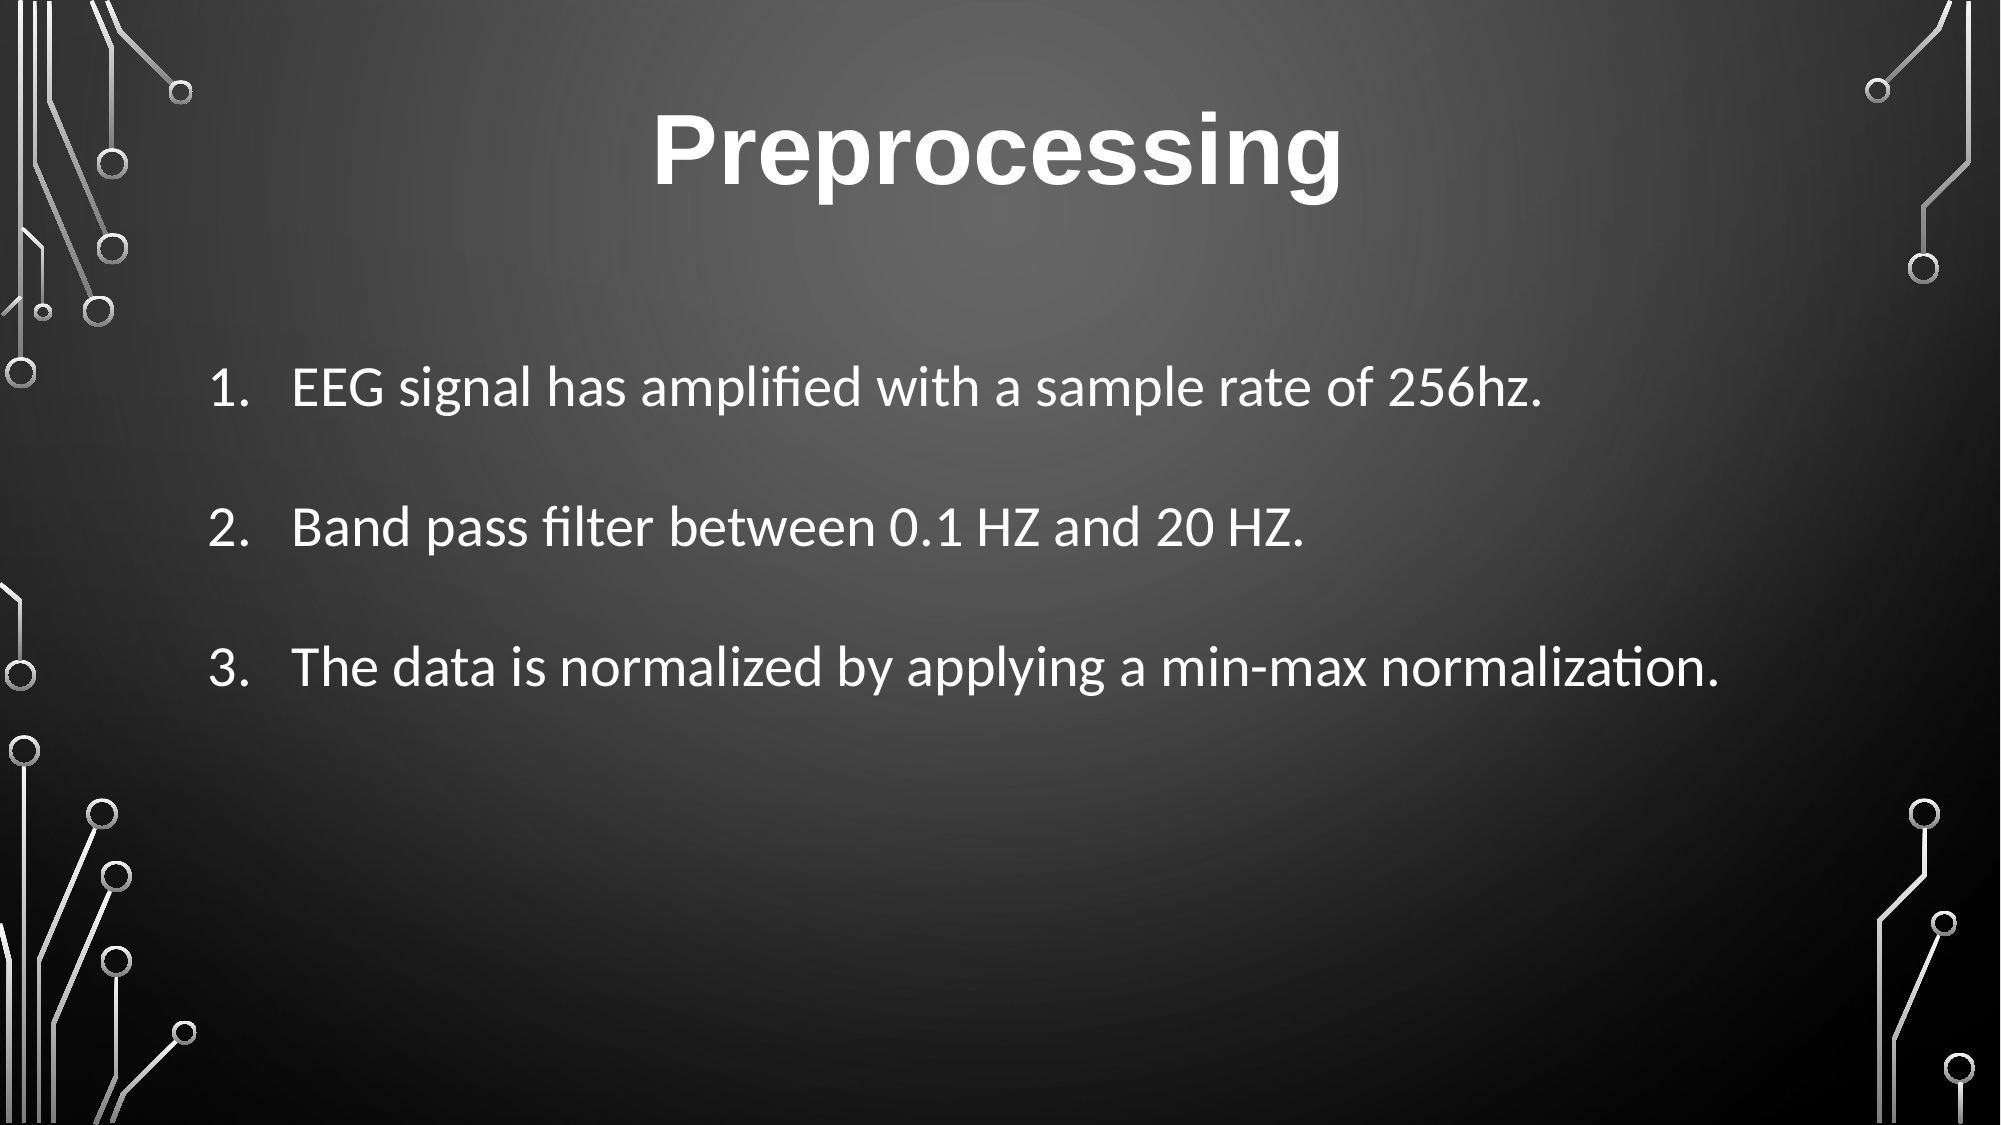

Preprocessing
EEG signal has amplified with a sample rate of 256hz.

Band pass filter between 0.1 HZ and 20 HZ.

The data is normalized by applying a min-max normalization.